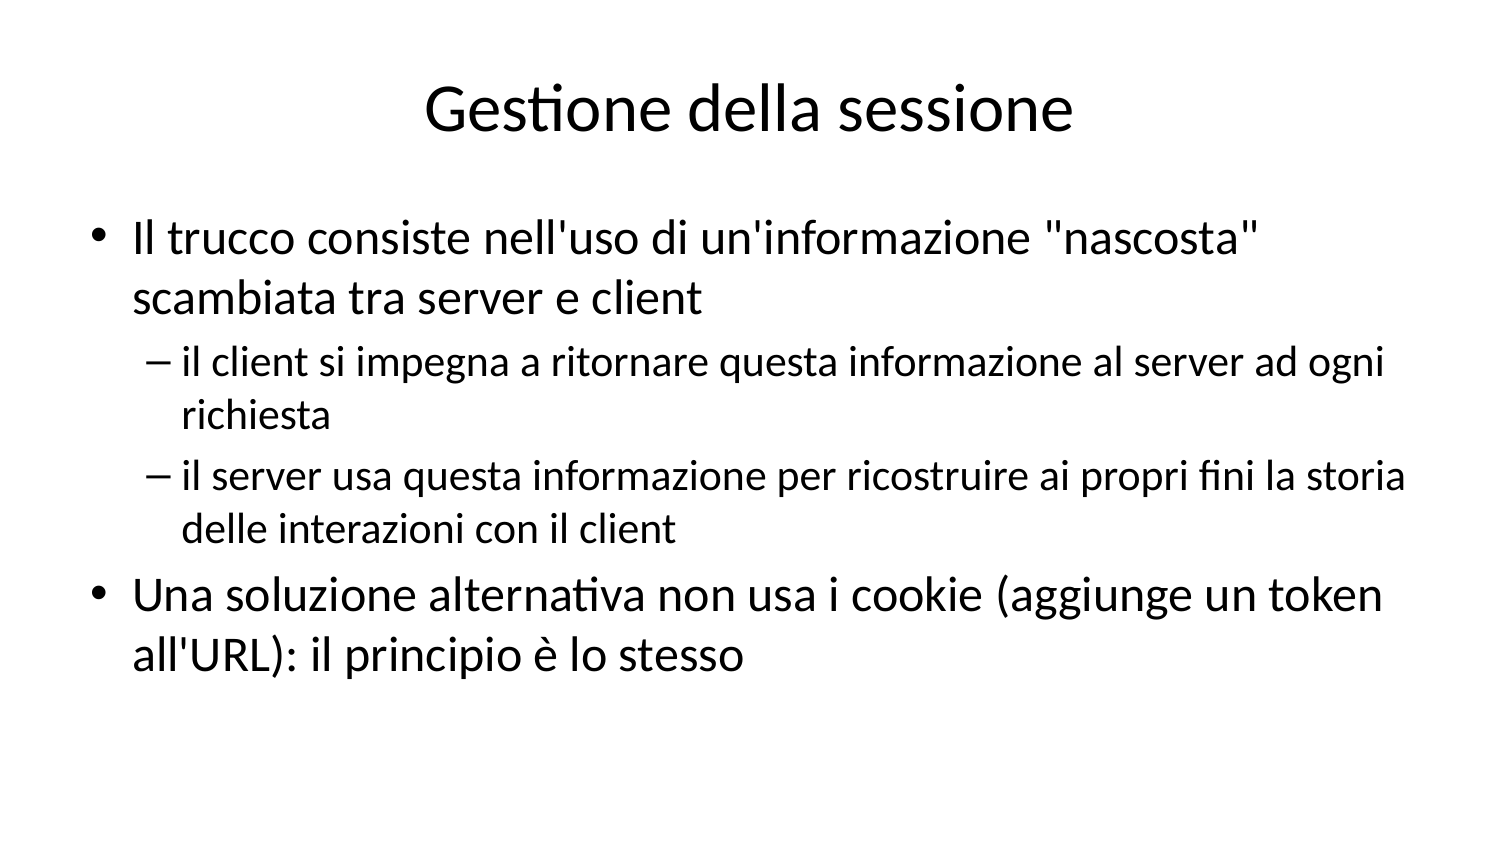

# Gestione della sessione
Il trucco consiste nell'uso di un'informazione "nascosta" scambiata tra server e client
il client si impegna a ritornare questa informazione al server ad ogni richiesta
il server usa questa informazione per ricostruire ai propri fini la storia delle interazioni con il client
Una soluzione alternativa non usa i cookie (aggiunge un token all'URL): il principio è lo stesso